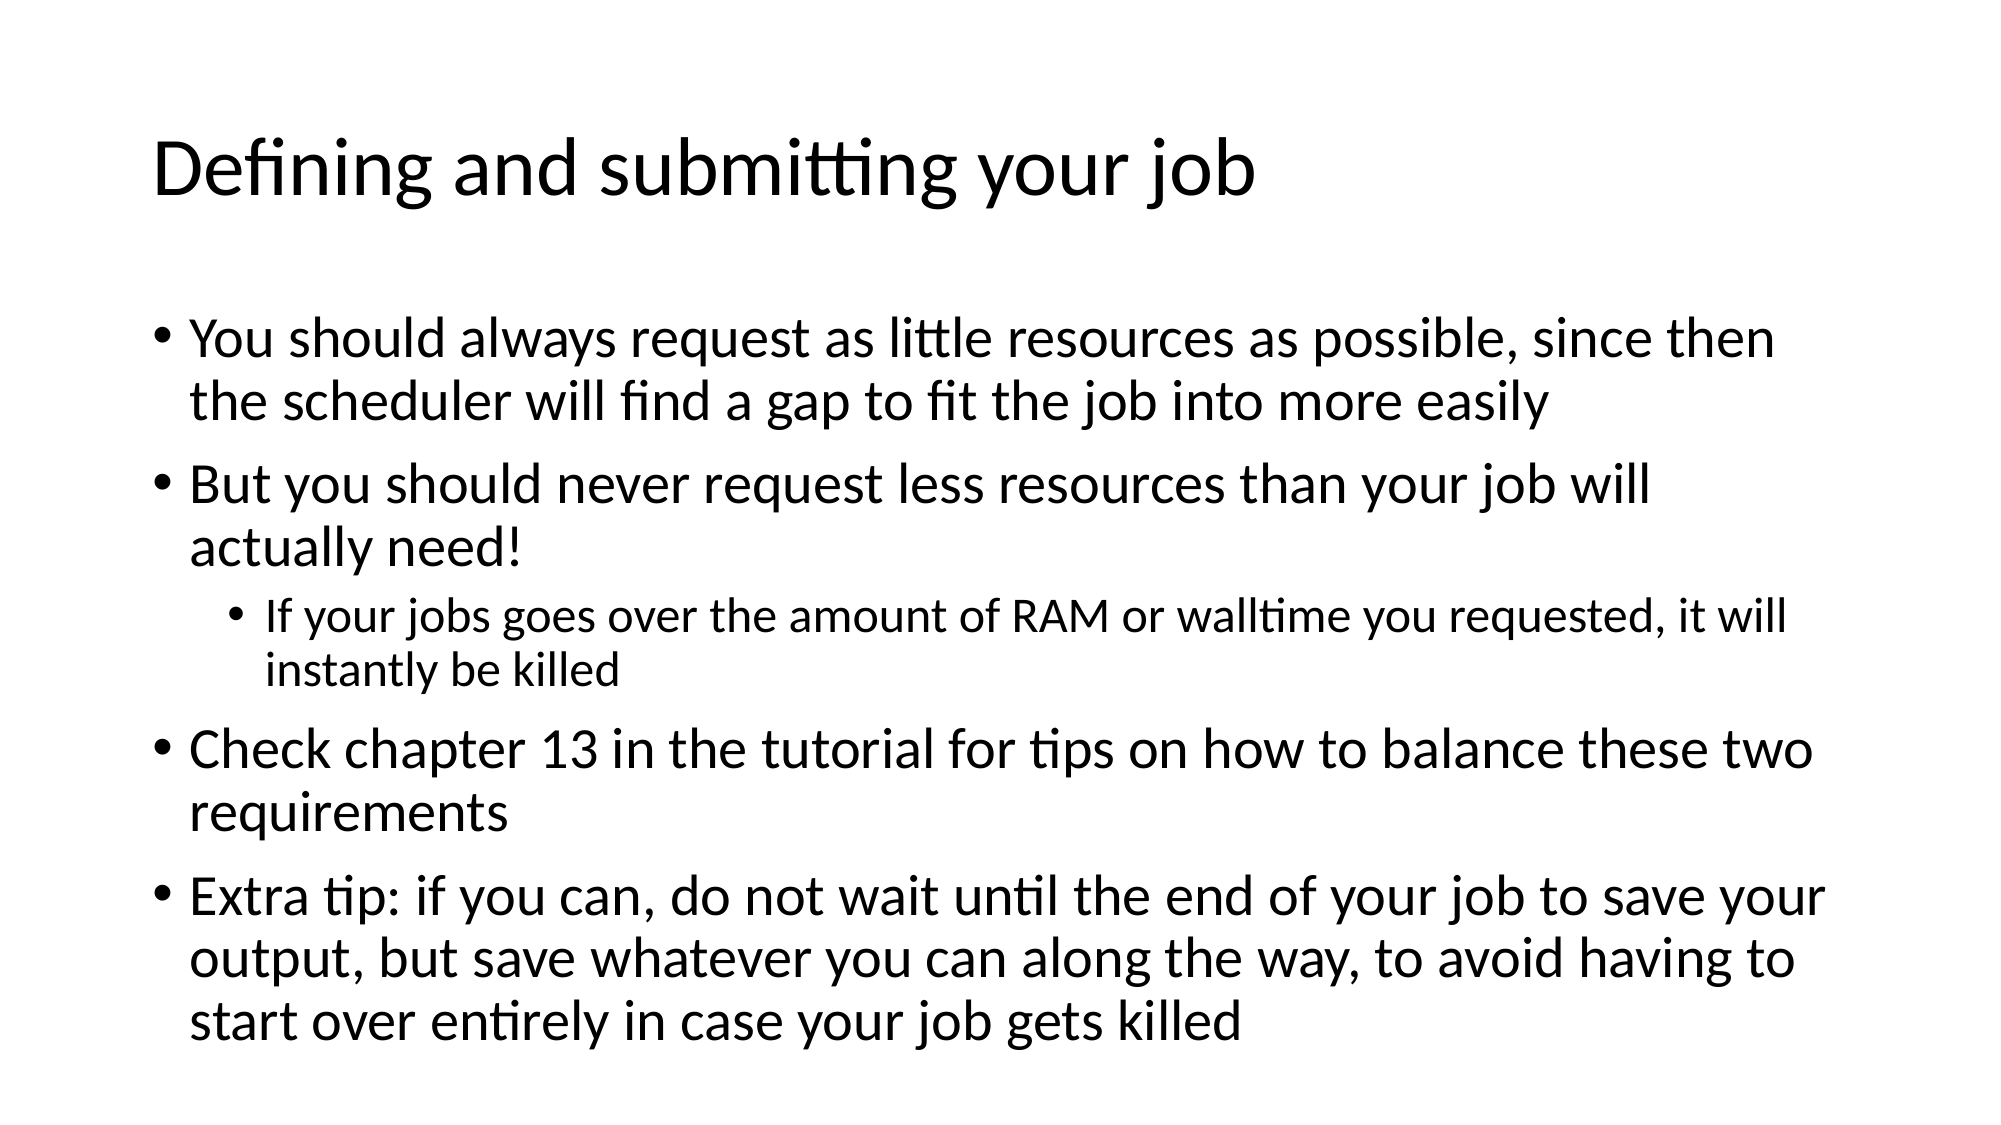

# Defining and submitting your job
You should always request as little resources as possible, since then the scheduler will find a gap to fit the job into more easily
But you should never request less resources than your job will actually need!
If your jobs goes over the amount of RAM or walltime you requested, it will instantly be killed
Check chapter 13 in the tutorial for tips on how to balance these two requirements
Extra tip: if you can, do not wait until the end of your job to save your output, but save whatever you can along the way, to avoid having to start over entirely in case your job gets killed